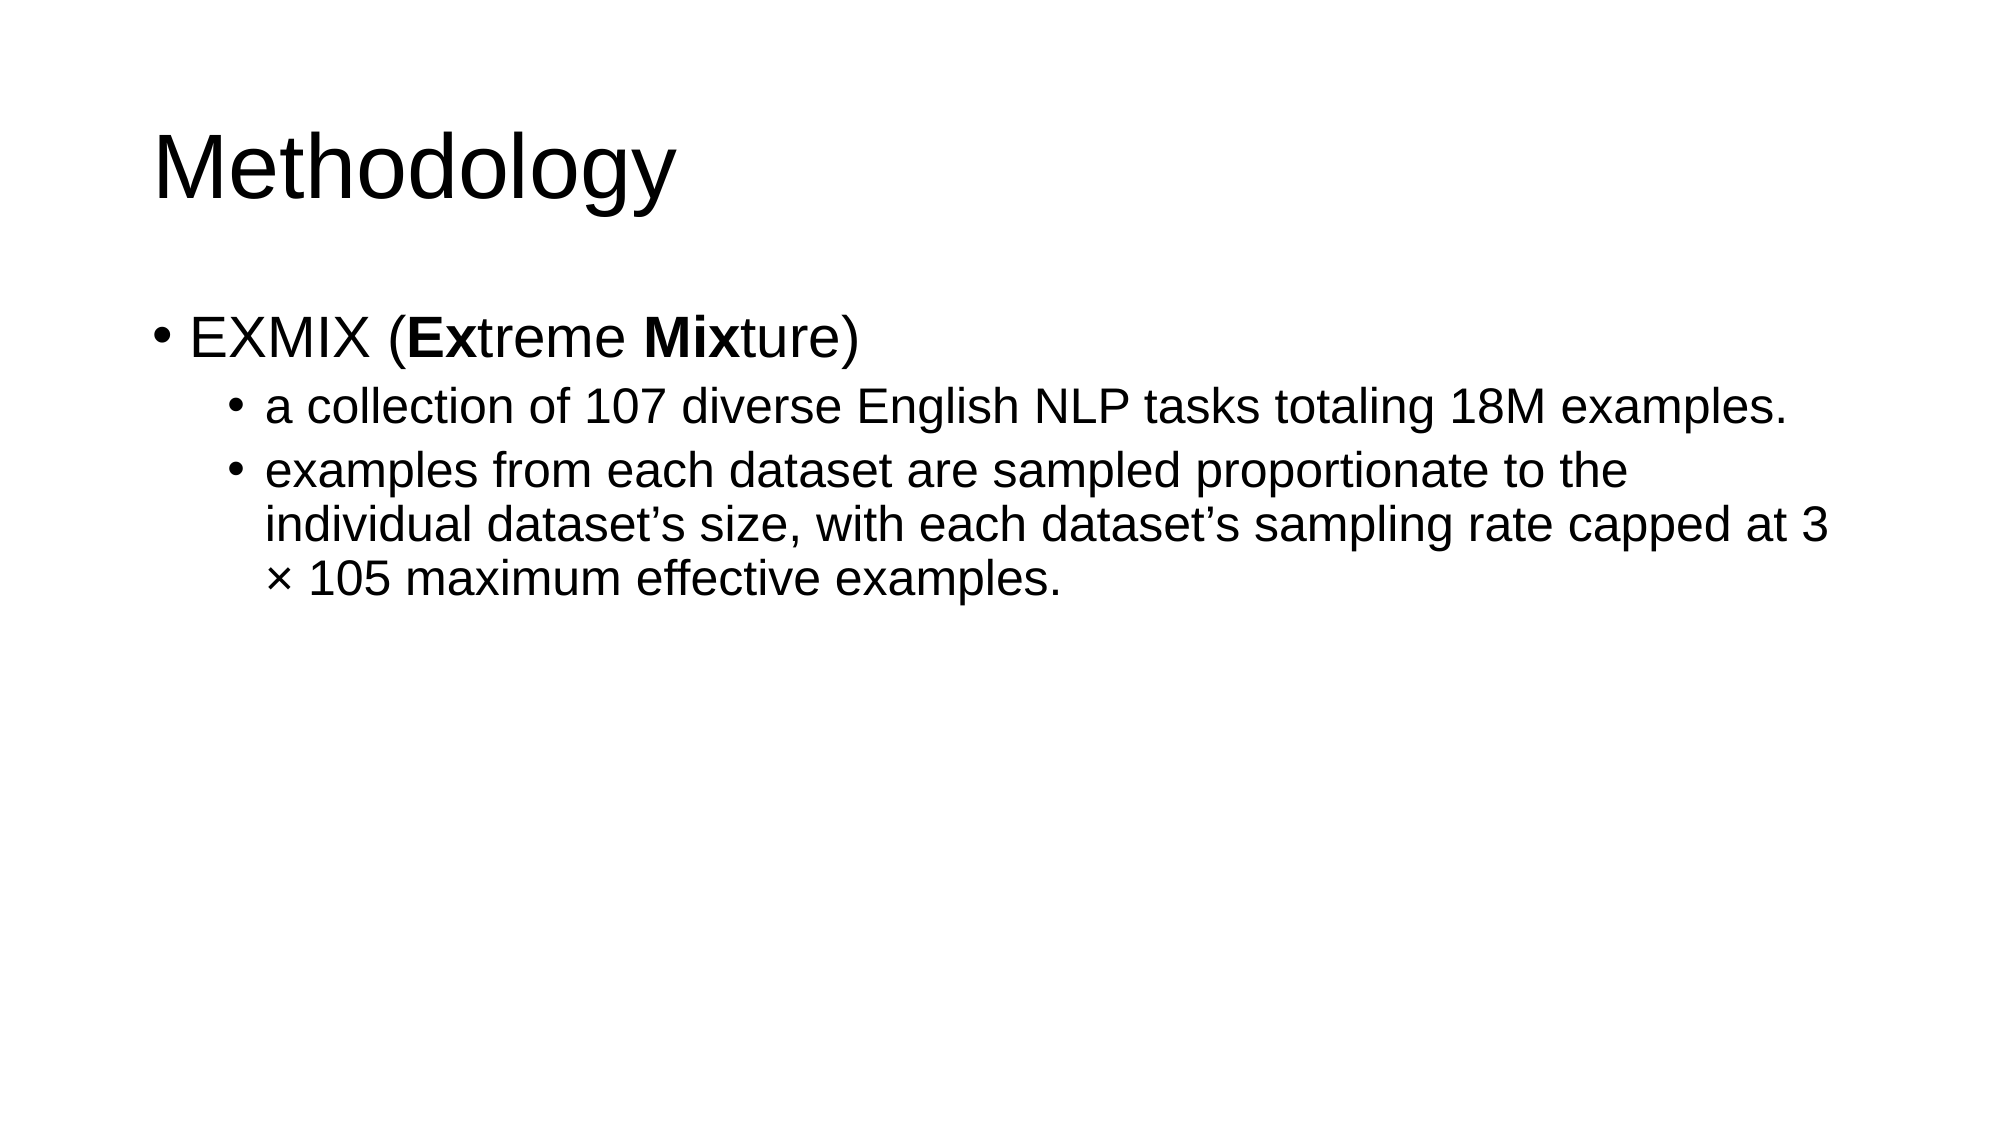

# Methodology
EXMIX (Extreme Mixture)
a collection of 107 diverse English NLP tasks totaling 18M examples.
examples from each dataset are sampled proportionate to the individual dataset’s size, with each dataset’s sampling rate capped at 3 × 105 maximum effective examples.